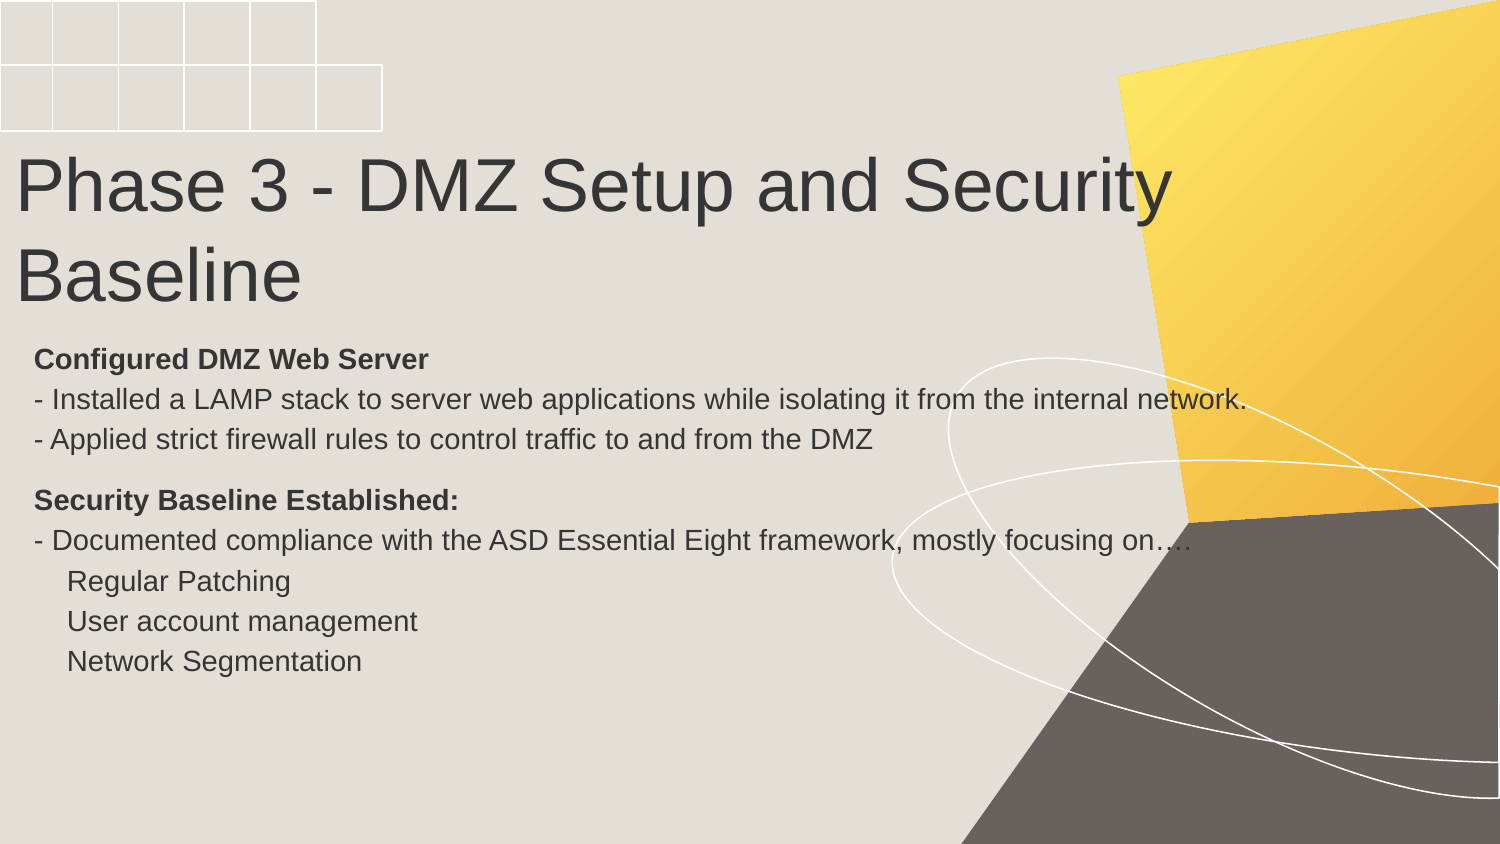

# Phase 3 - DMZ Setup and Security Baseline
Configured DMZ Web Server
- Installed a LAMP stack to server web applications while isolating it from the internal network.
- Applied strict firewall rules to control traffic to and from the DMZ
Security Baseline Established:
- Documented compliance with the ASD Essential Eight framework, mostly focusing on….
    Regular Patching
    User account management
    Network Segmentation